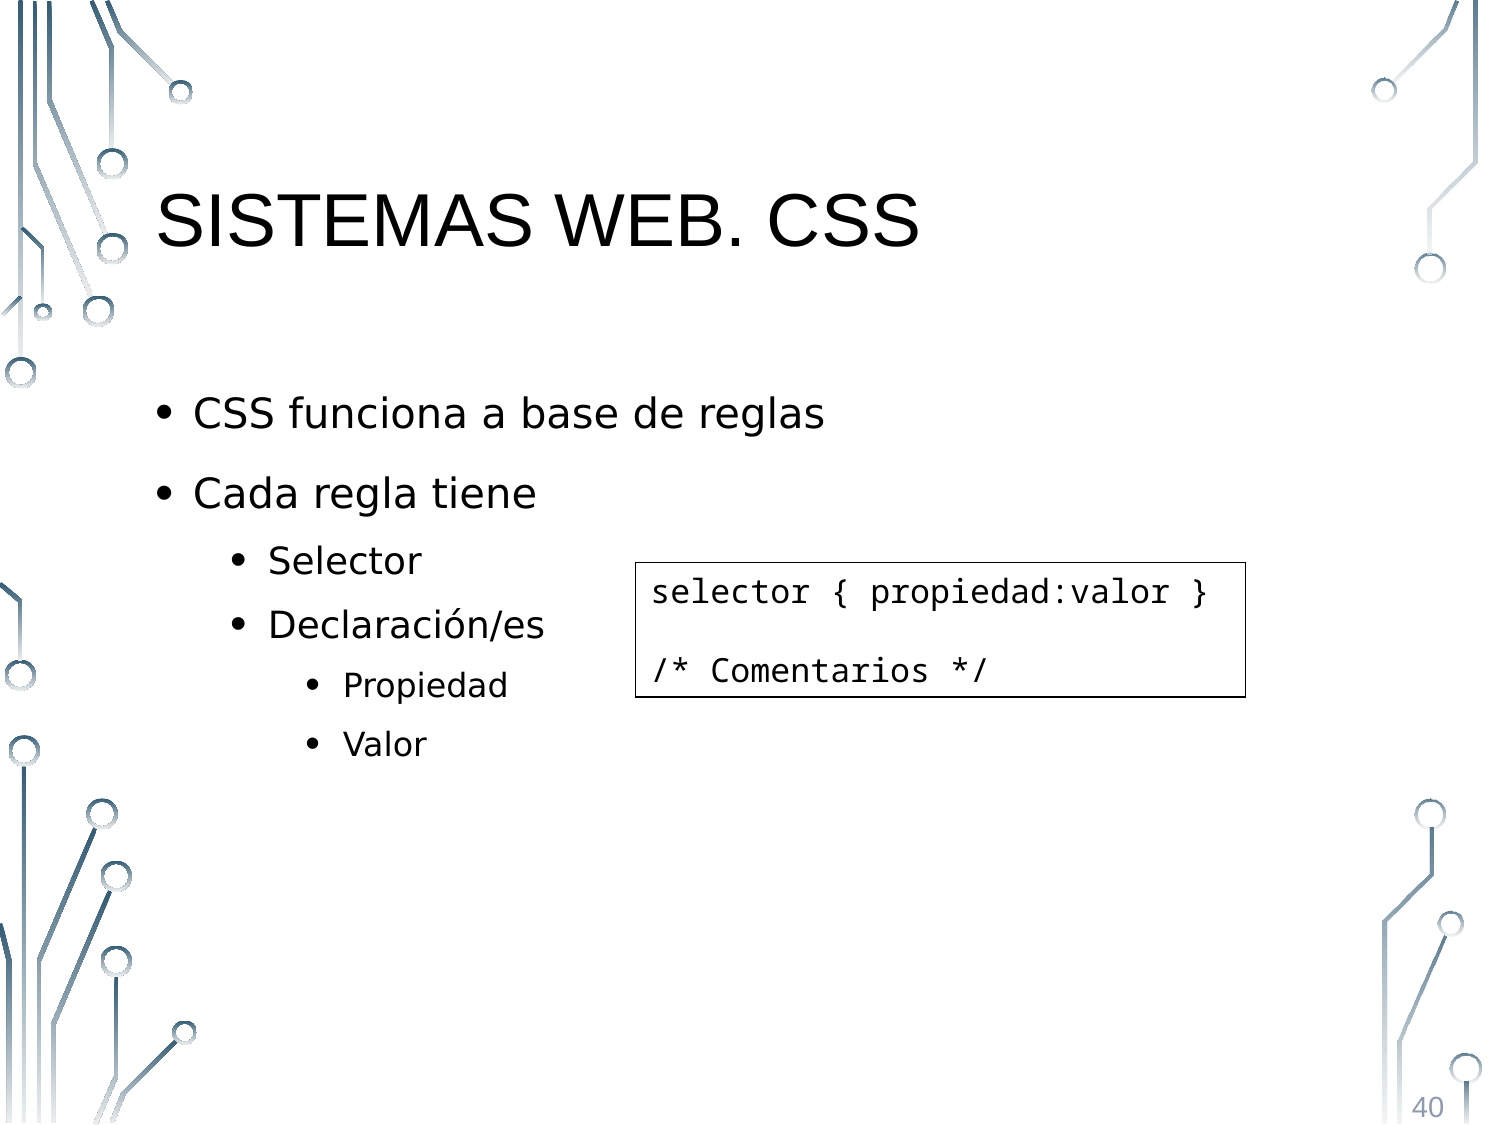

# Sistemas Web. CSS
CSS funciona a base de reglas
Cada regla tiene
Selector
Declaración/es
Propiedad
Valor

selector { propiedad:valor }

/* Comentarios */